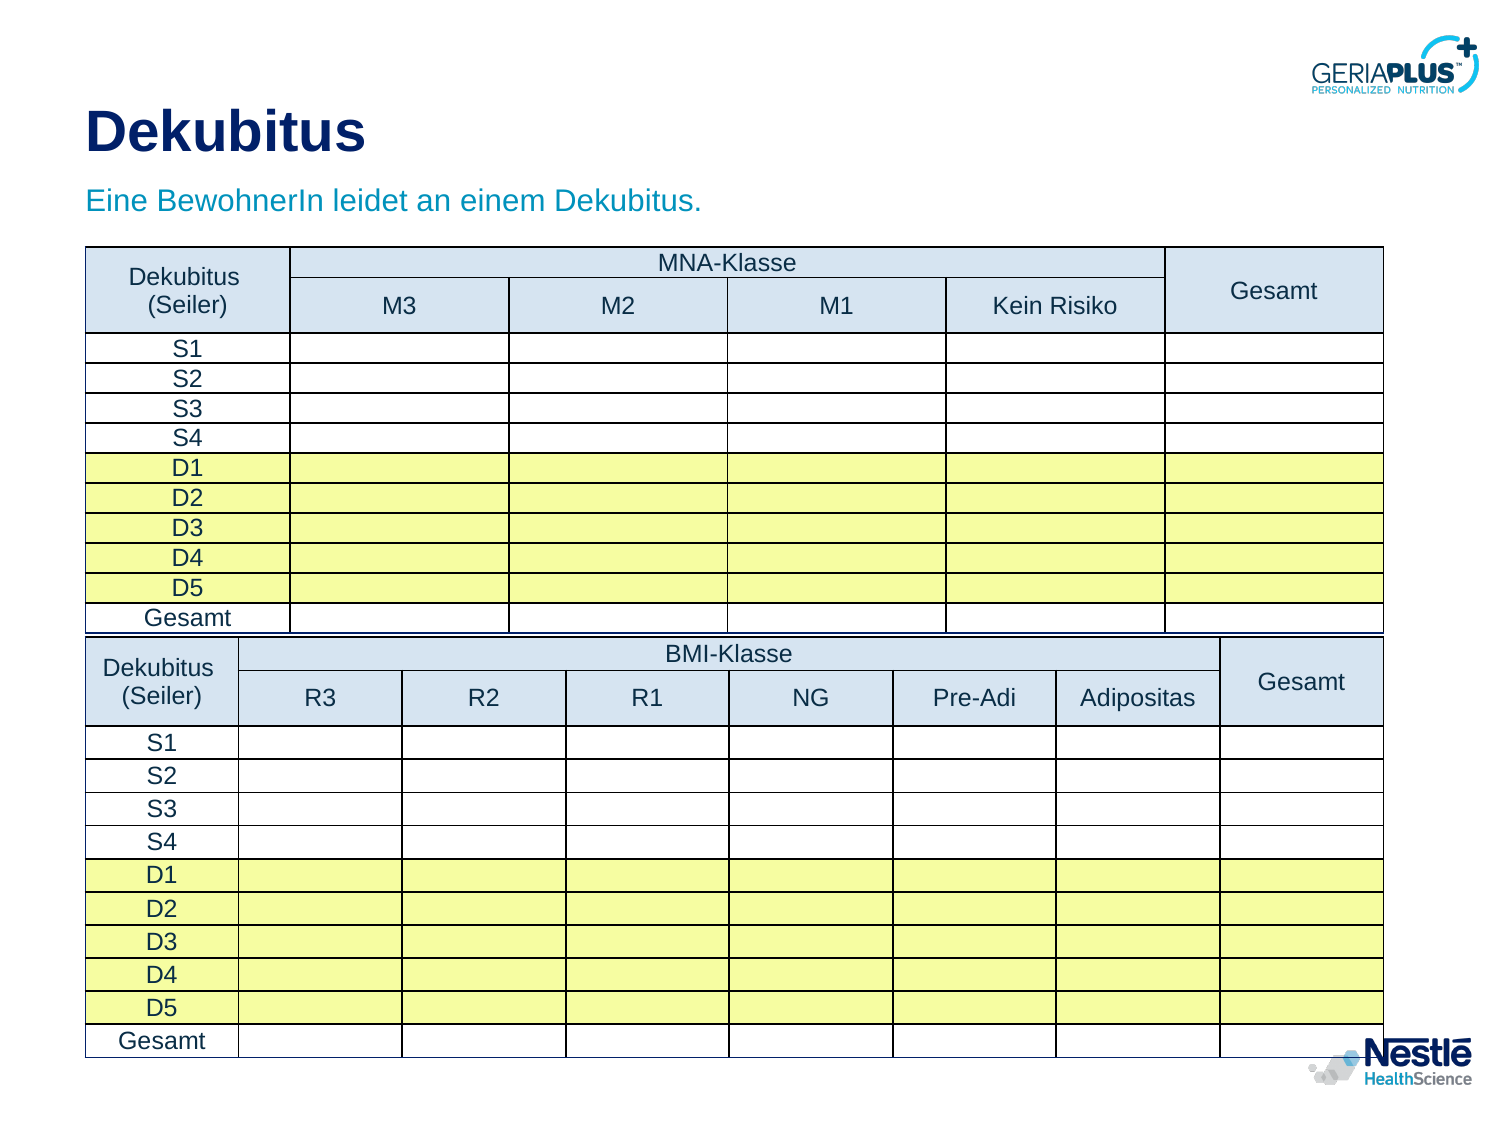

# Dekubitus
Eine BewohnerIn leidet an einem Dekubitus.

| Dekubitus (Seiler) | MNA-Klasse |  |  |  | Gesamt |
| --- | --- | --- | --- | --- | --- |
|  | M3 | M2 | M1 | Kein Risiko |  |
| S1 |  |  |  |  |  |
| S2 |  |  |  |  |  |
| S3 |  |  |  |  |  |
| S4 |  |  |  |  |  |
| D1 |  |  |  |  |  |
| D2 |  |  |  |  |  |
| D3 |  |  |  |  |  |
| D4 |  |  |  |  |  |
| D5 |  |  |  |  |  |
| Gesamt |  |  |  |  |  |
| Dekubitus (Seiler) | BMI-Klasse |  |  |  |  |  | Gesamt |
| --- | --- | --- | --- | --- | --- | --- | --- |
|  | R3 | R2 | R1 | NG | Pre-Adi | Adipositas |  |
| S1 |  |  |  |  |  |  |  |
| S2 |  |  |  |  |  |  |  |
| S3 |  |  |  |  |  |  |  |
| S4 |  |  |  |  |  |  |  |
| D1 |  |  |  |  |  |  |  |
| D2 |  |  |  |  |  |  |  |
| D3 |  |  |  |  |  |  |  |
| D4 |  |  |  |  |  |  |  |
| D5 |  |  |  |  |  |  |  |
| Gesamt |  |  |  |  |  |  |  |